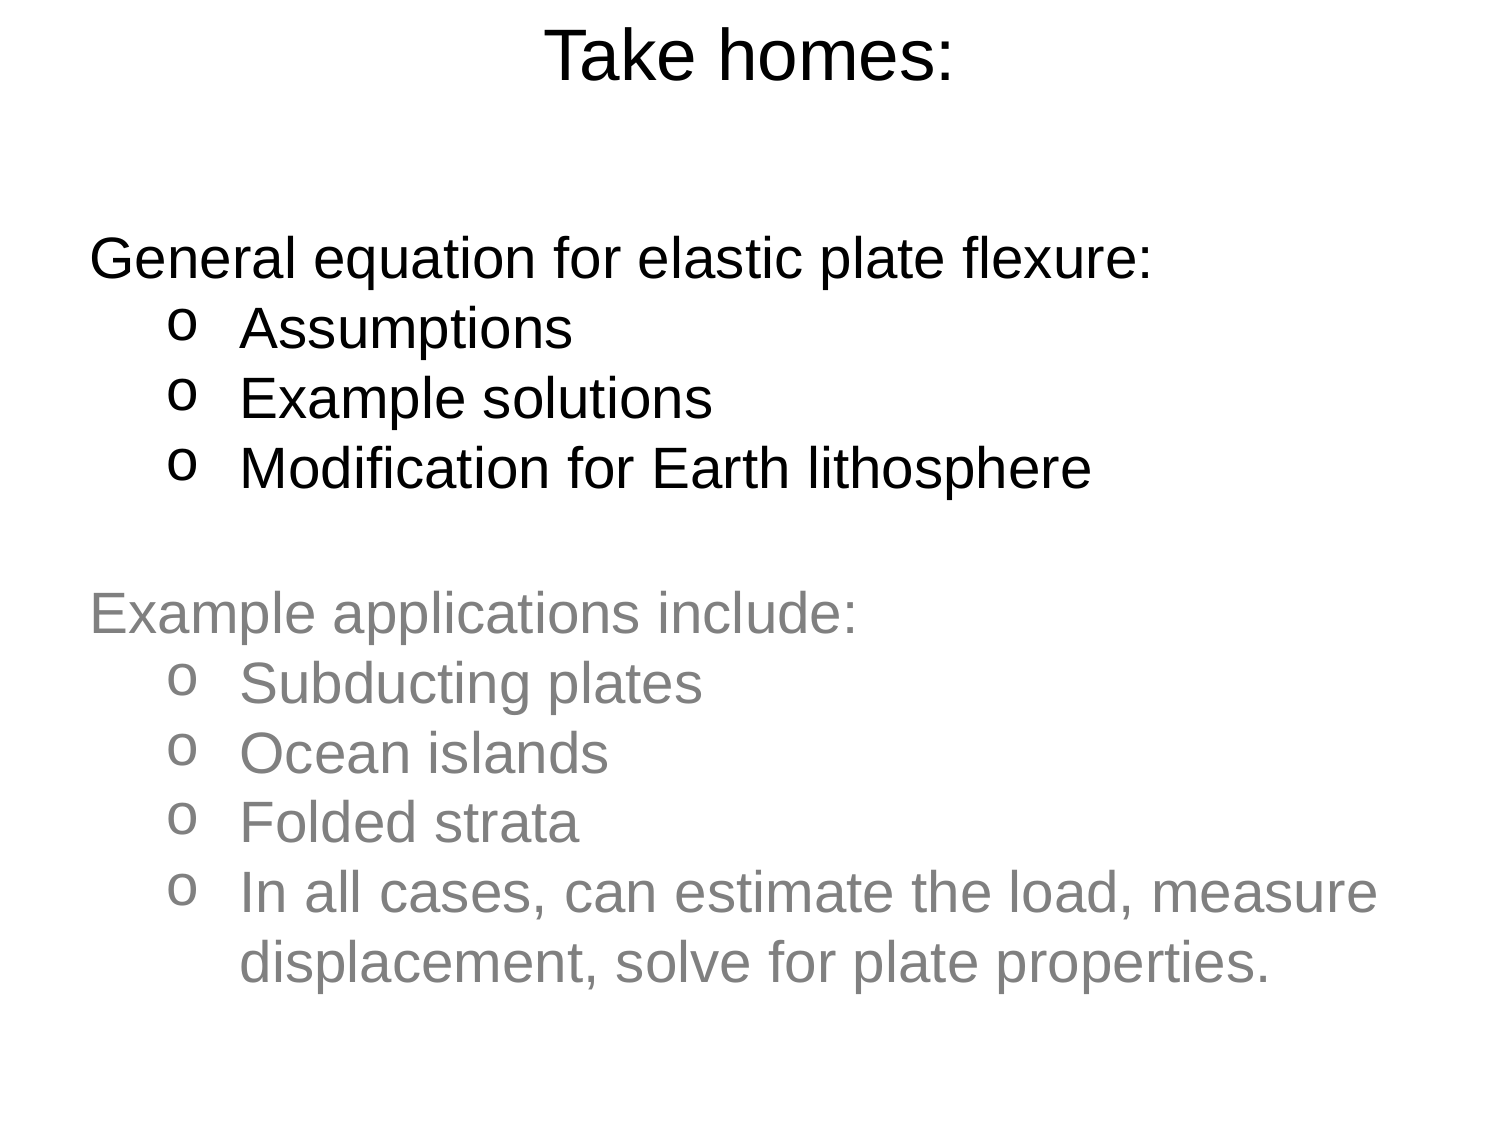

Take homes:

General equation for elastic plate flexure:
Assumptions
Example solutions
Modification for Earth lithosphere

Example applications include:
Subducting plates
Ocean islands
Folded strata
In all cases, can estimate the load, measure displacement, solve for plate properties.